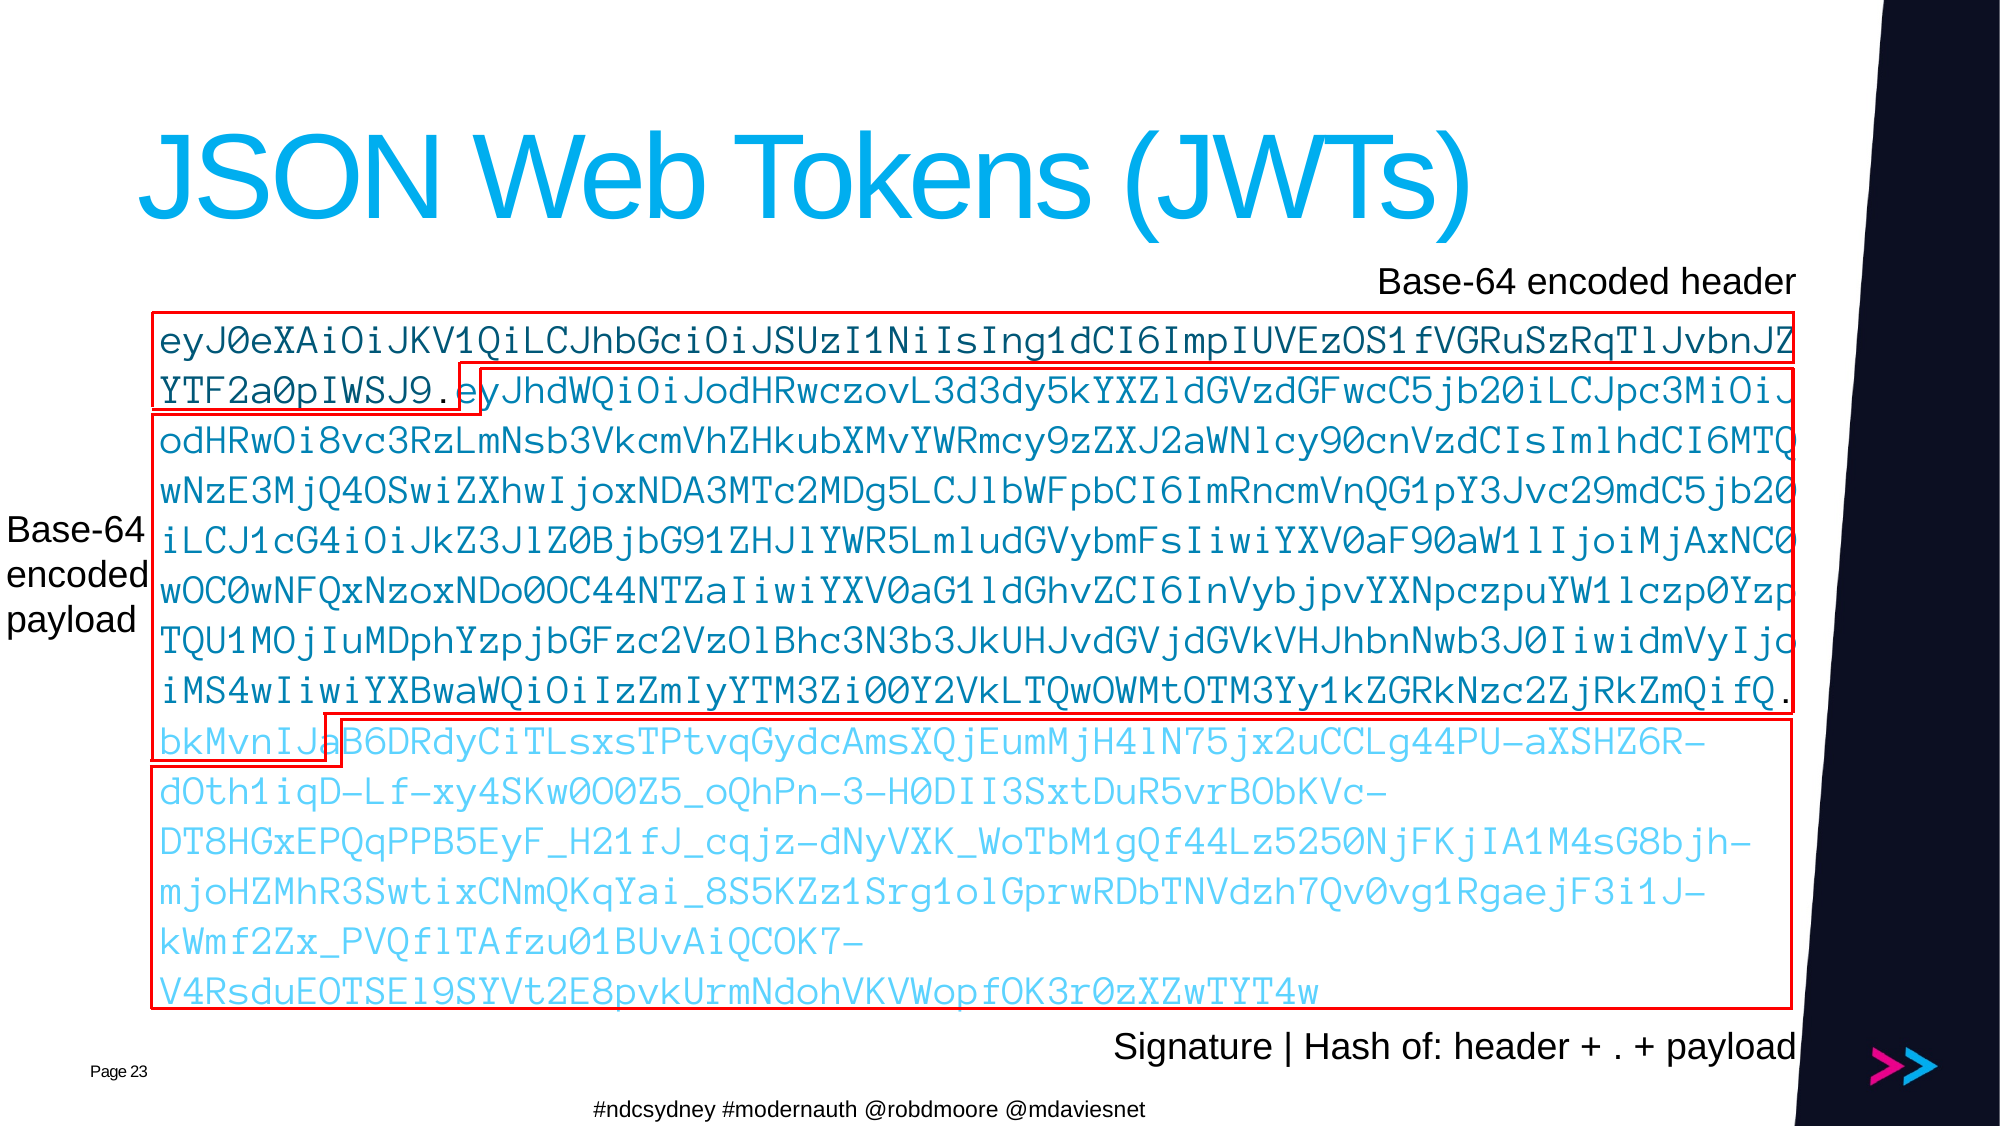

# JSON Web Tokens (JWTs)
Base-64 encoded header
eyJ0eXAiOiJKV1QiLCJhbGciOiJSUzI1NiIsIng1dCI6ImpIUVEzOS1fVGRuSzRqTlJvbnJZYTF2a0pIWSJ9.eyJhdWQiOiJodHRwczovL3d3dy5kYXZldGVzdGFwcC5jb20iLCJpc3MiOiJodHRwOi8vc3RzLmNsb3VkcmVhZHkubXMvYWRmcy9zZXJ2aWNlcy90cnVzdCIsImlhdCI6MTQwNzE3MjQ4OSwiZXhwIjoxNDA3MTc2MDg5LCJlbWFpbCI6ImRncmVnQG1pY3Jvc29mdC5jb20iLCJ1cG4iOiJkZ3JlZ0BjbG91ZHJlYWR5LmludGVybmFsIiwiYXV0aF90aW1lIjoiMjAxNC0wOC0wNFQxNzoxNDo0OC44NTZaIiwiYXV0aG1ldGhvZCI6InVybjpvYXNpczpuYW1lczp0YzpTQU1MOjIuMDphYzpjbGFzc2VzOlBhc3N3b3JkUHJvdGVjdGVkVHJhbnNwb3J0IiwidmVyIjoiMS4wIiwiYXBwaWQiOiIzZmIyYTM3Zi00Y2VkLTQwOWMtOTM3Yy1kZGRkNzc2ZjRkZmQifQ.bkMvnIJaB6DRdyCiTLsxsTPtvqGydcAmsXQjEumMjH4lN75jx2uCCLg44PU-aXSHZ6R-dOth1iqD-Lf-xy4SKw0O0Z5_oQhPn-3-H0DII3SxtDuR5vrBObKVc-DT8HGxEPQqPPB5EyF_H21fJ_cqjz-dNyVXK_WoTbM1gQf44Lz5250NjFKjIA1M4sG8bjh-mjoHZMhR3SwtixCNmQKqYai_8S5KZz1Srg1olGprwRDbTNVdzh7Qv0vg1RgaejF3i1J-kWmf2Zx_PVQflTAfzu01BUvAiQCOK7-V4RsduEOTSEl9SYVt2E8pvkUrmNdohVKVWopfOK3r0zXZwTYT4w

Base-64
encoded
payload
Signature | Hash of: header + . + payload
23